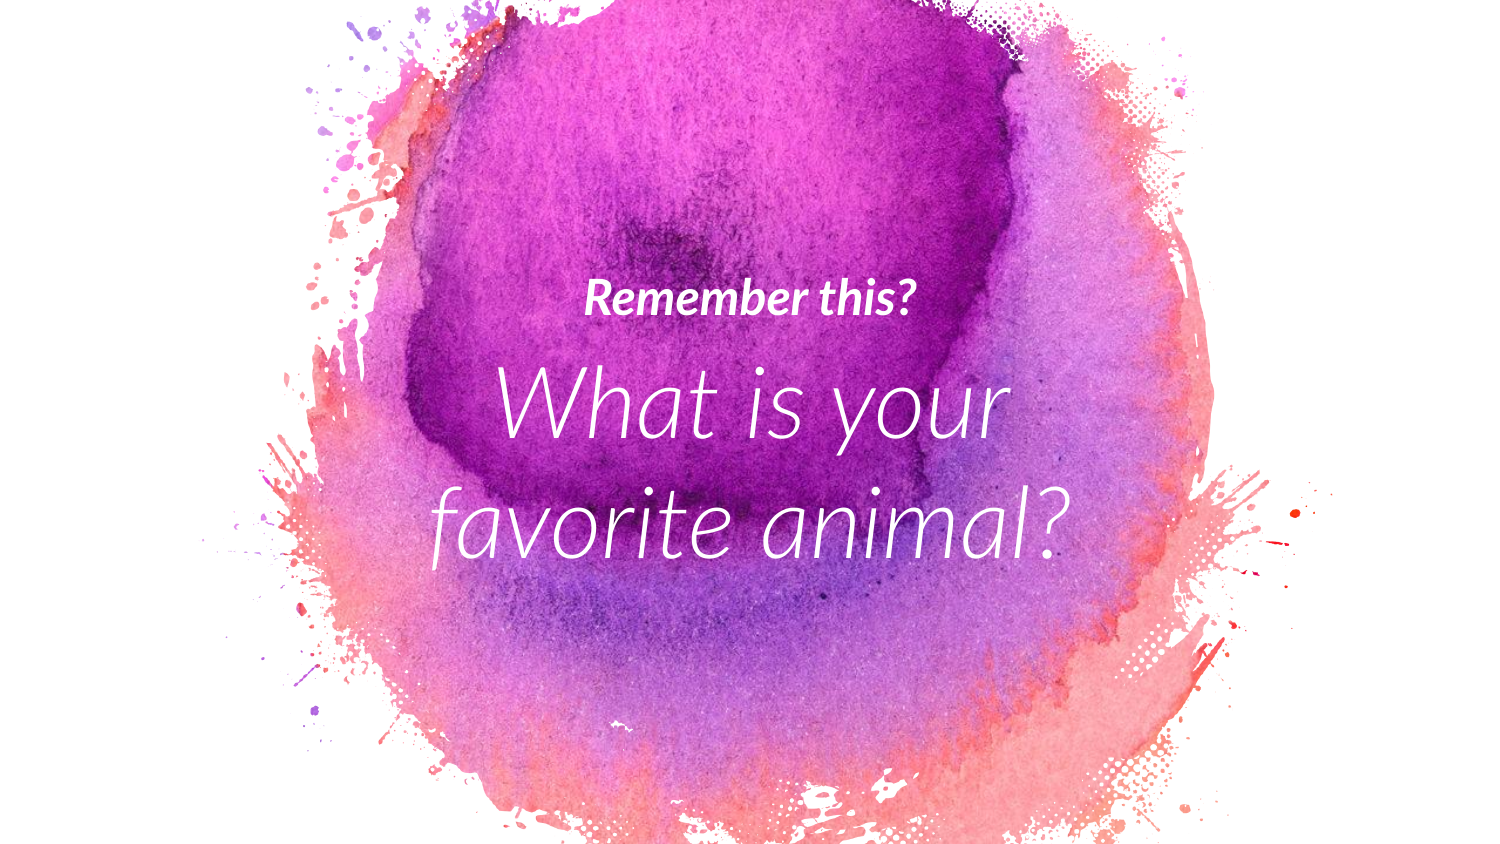

Remember this?
What is your favorite animal?